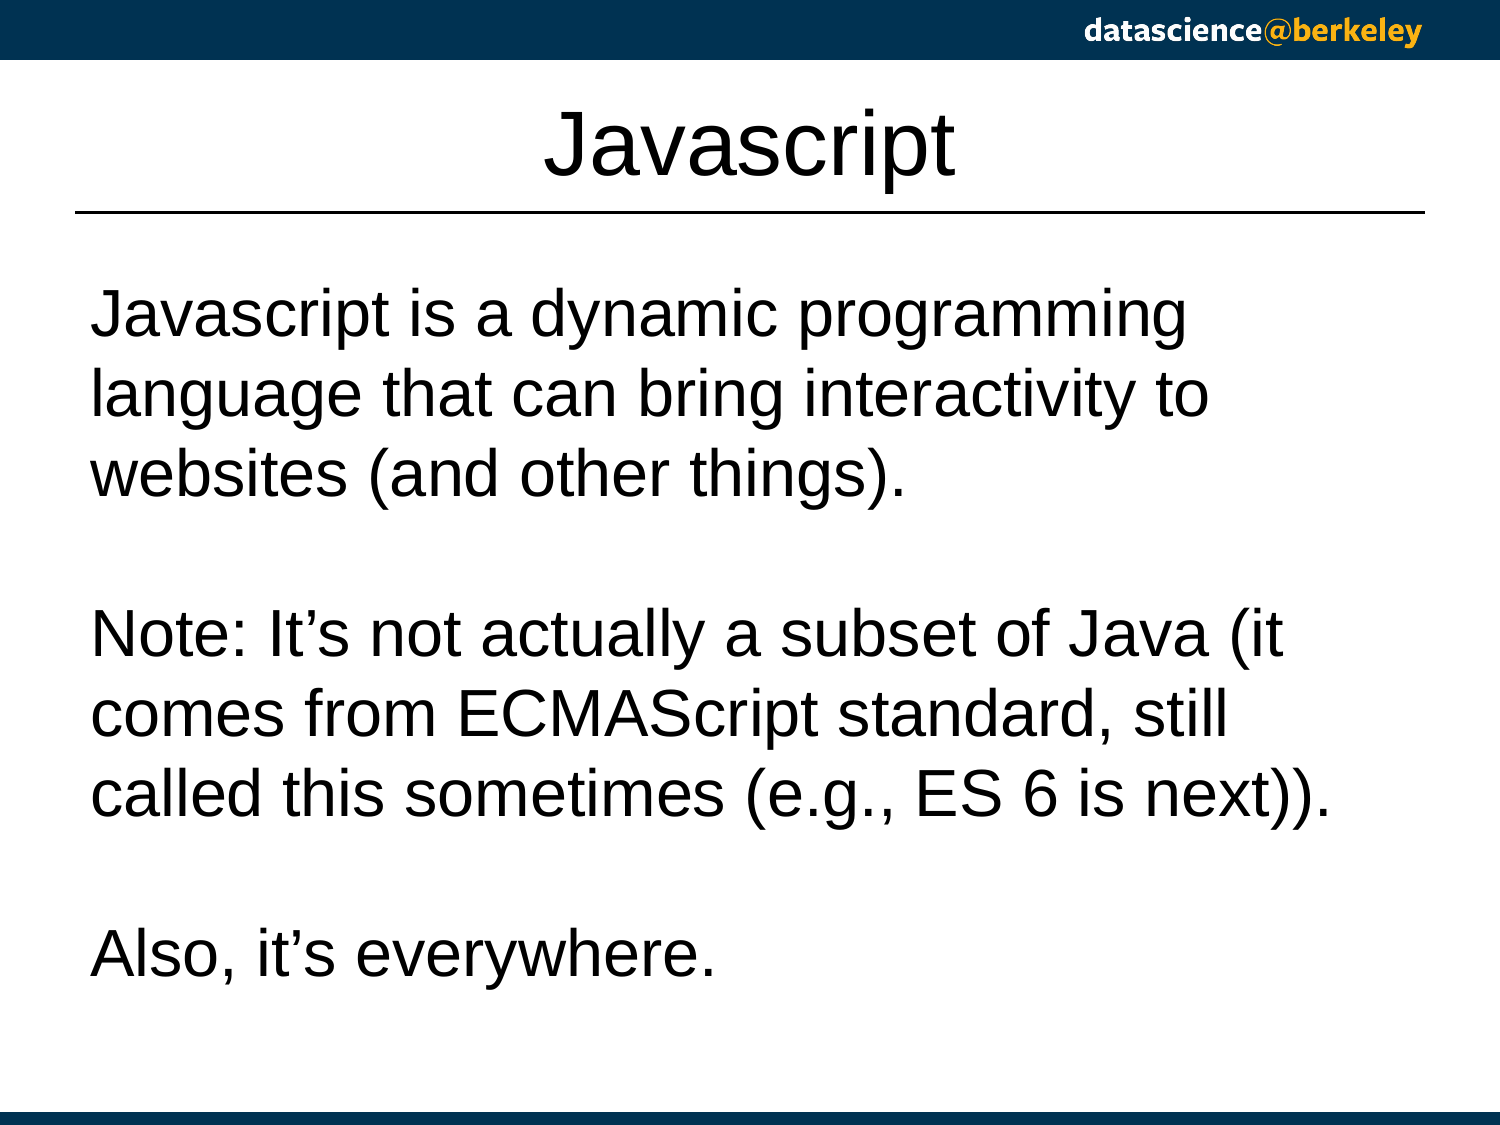

# Javascript
Javascript is a dynamic programming language that can bring interactivity to websites (and other things).

Note: It’s not actually a subset of Java (it comes from ECMAScript standard, still called this sometimes (e.g., ES 6 is next)).

Also, it’s everywhere.